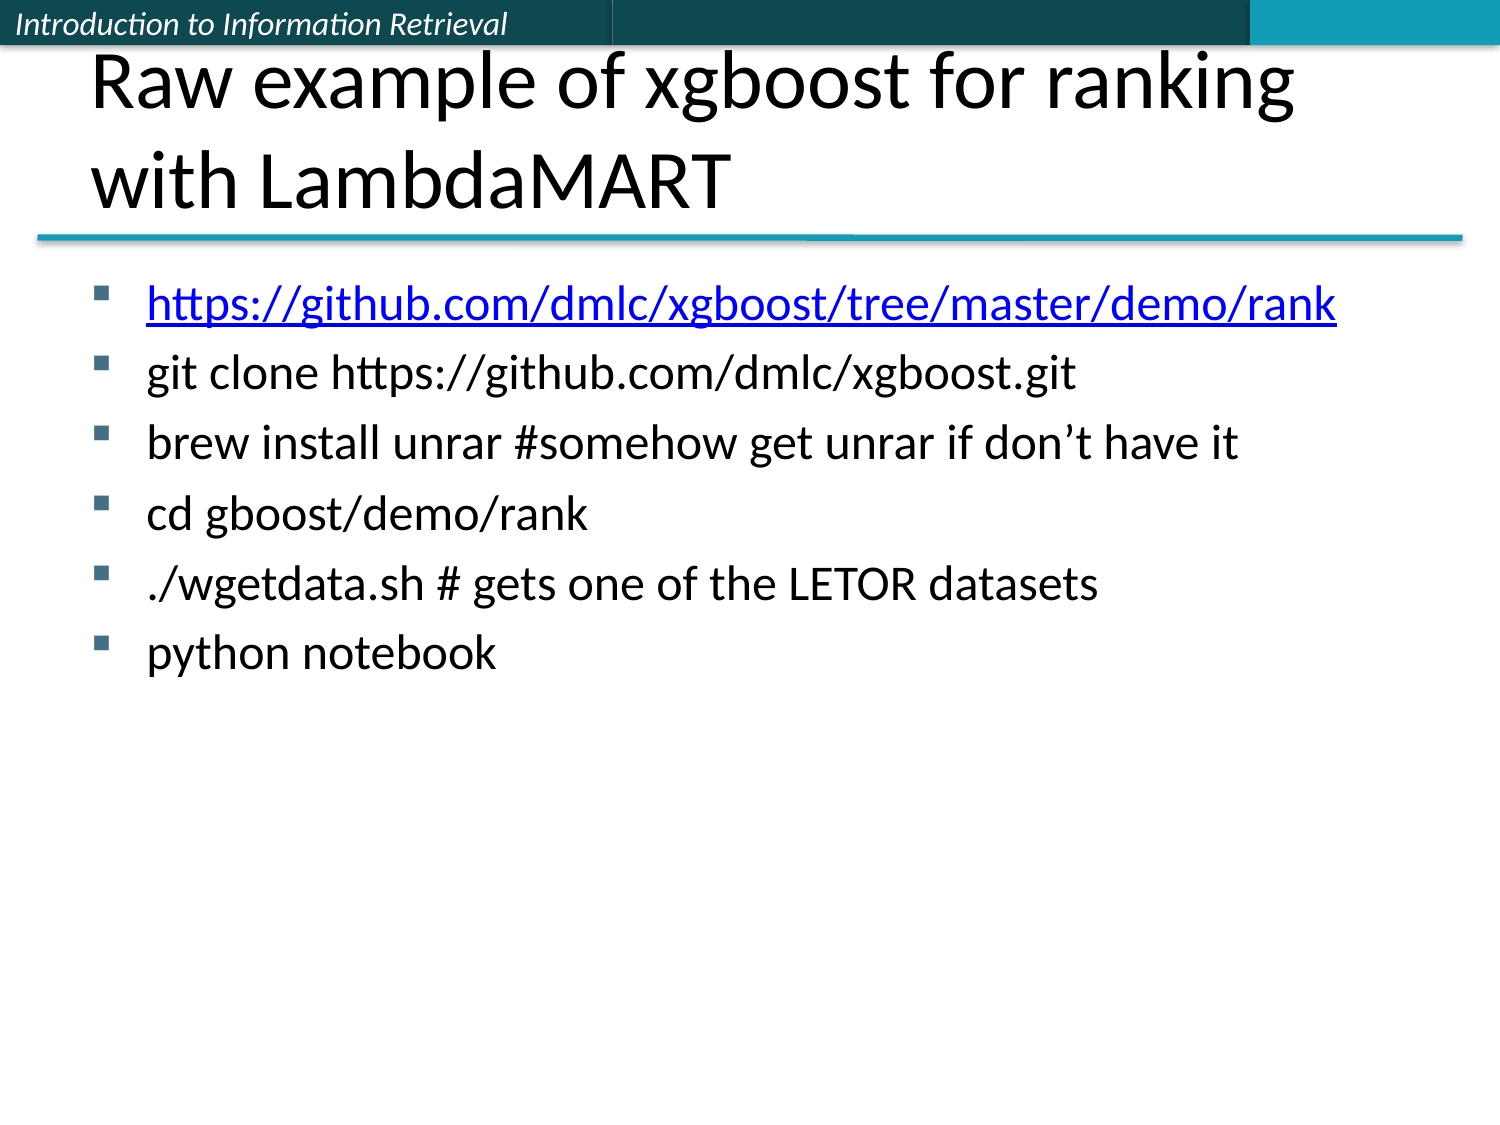

# Raw example of xgboost for ranking with LambdaMART
https://github.com/dmlc/xgboost/tree/master/demo/rank
git clone https://github.com/dmlc/xgboost.git
brew install unrar #somehow get unrar if don’t have it
cd gboost/demo/rank
./wgetdata.sh # gets one of the LETOR datasets
python notebook